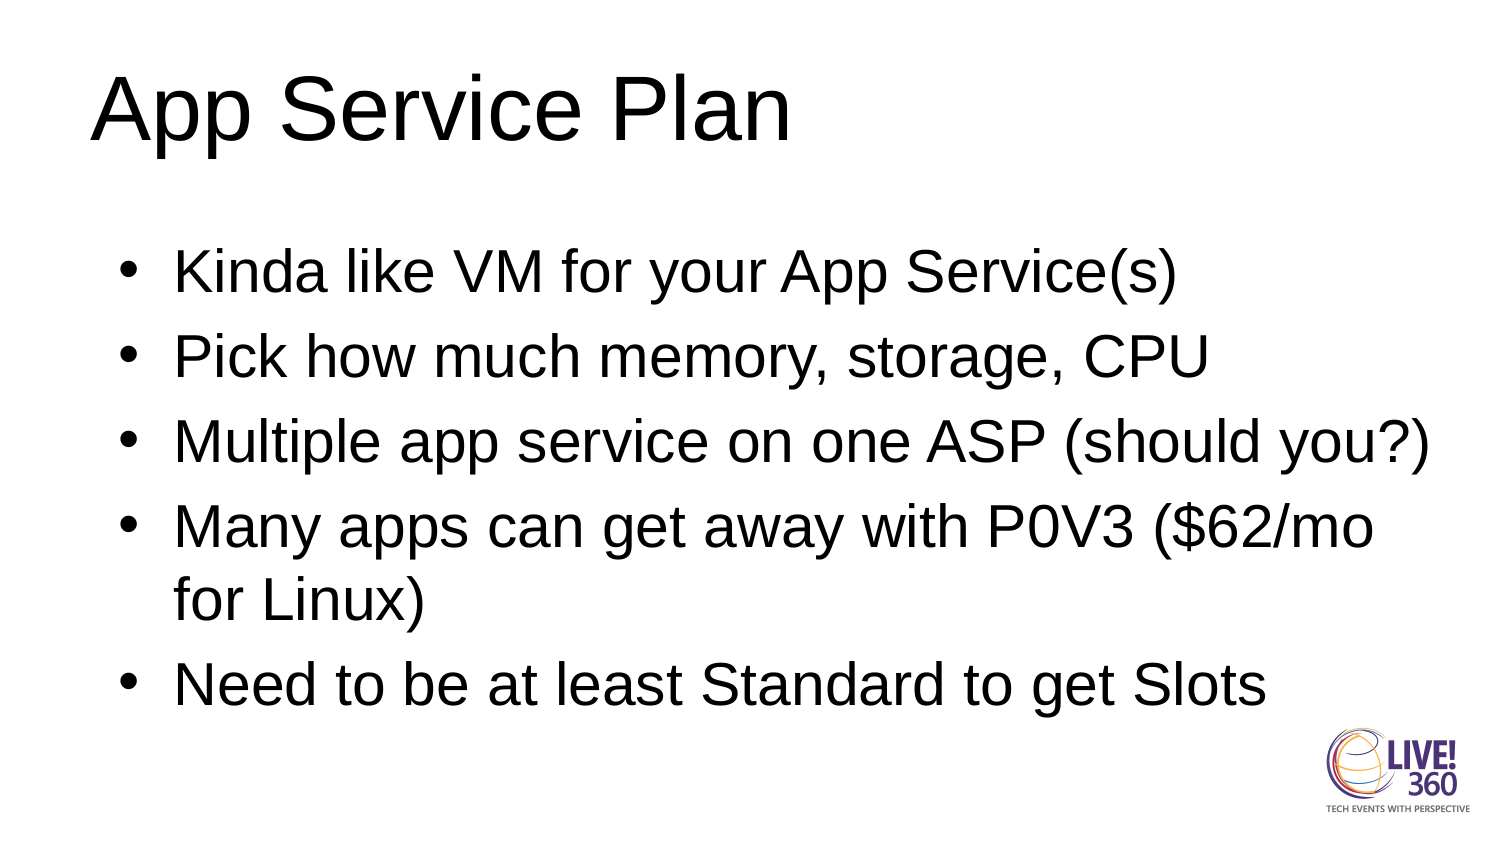

# App Service Plan
Kinda like VM for your App Service(s)
Pick how much memory, storage, CPU
Multiple app service on one ASP (should you?)
Many apps can get away with P0V3 ($62/mo for Linux)
Need to be at least Standard to get Slots